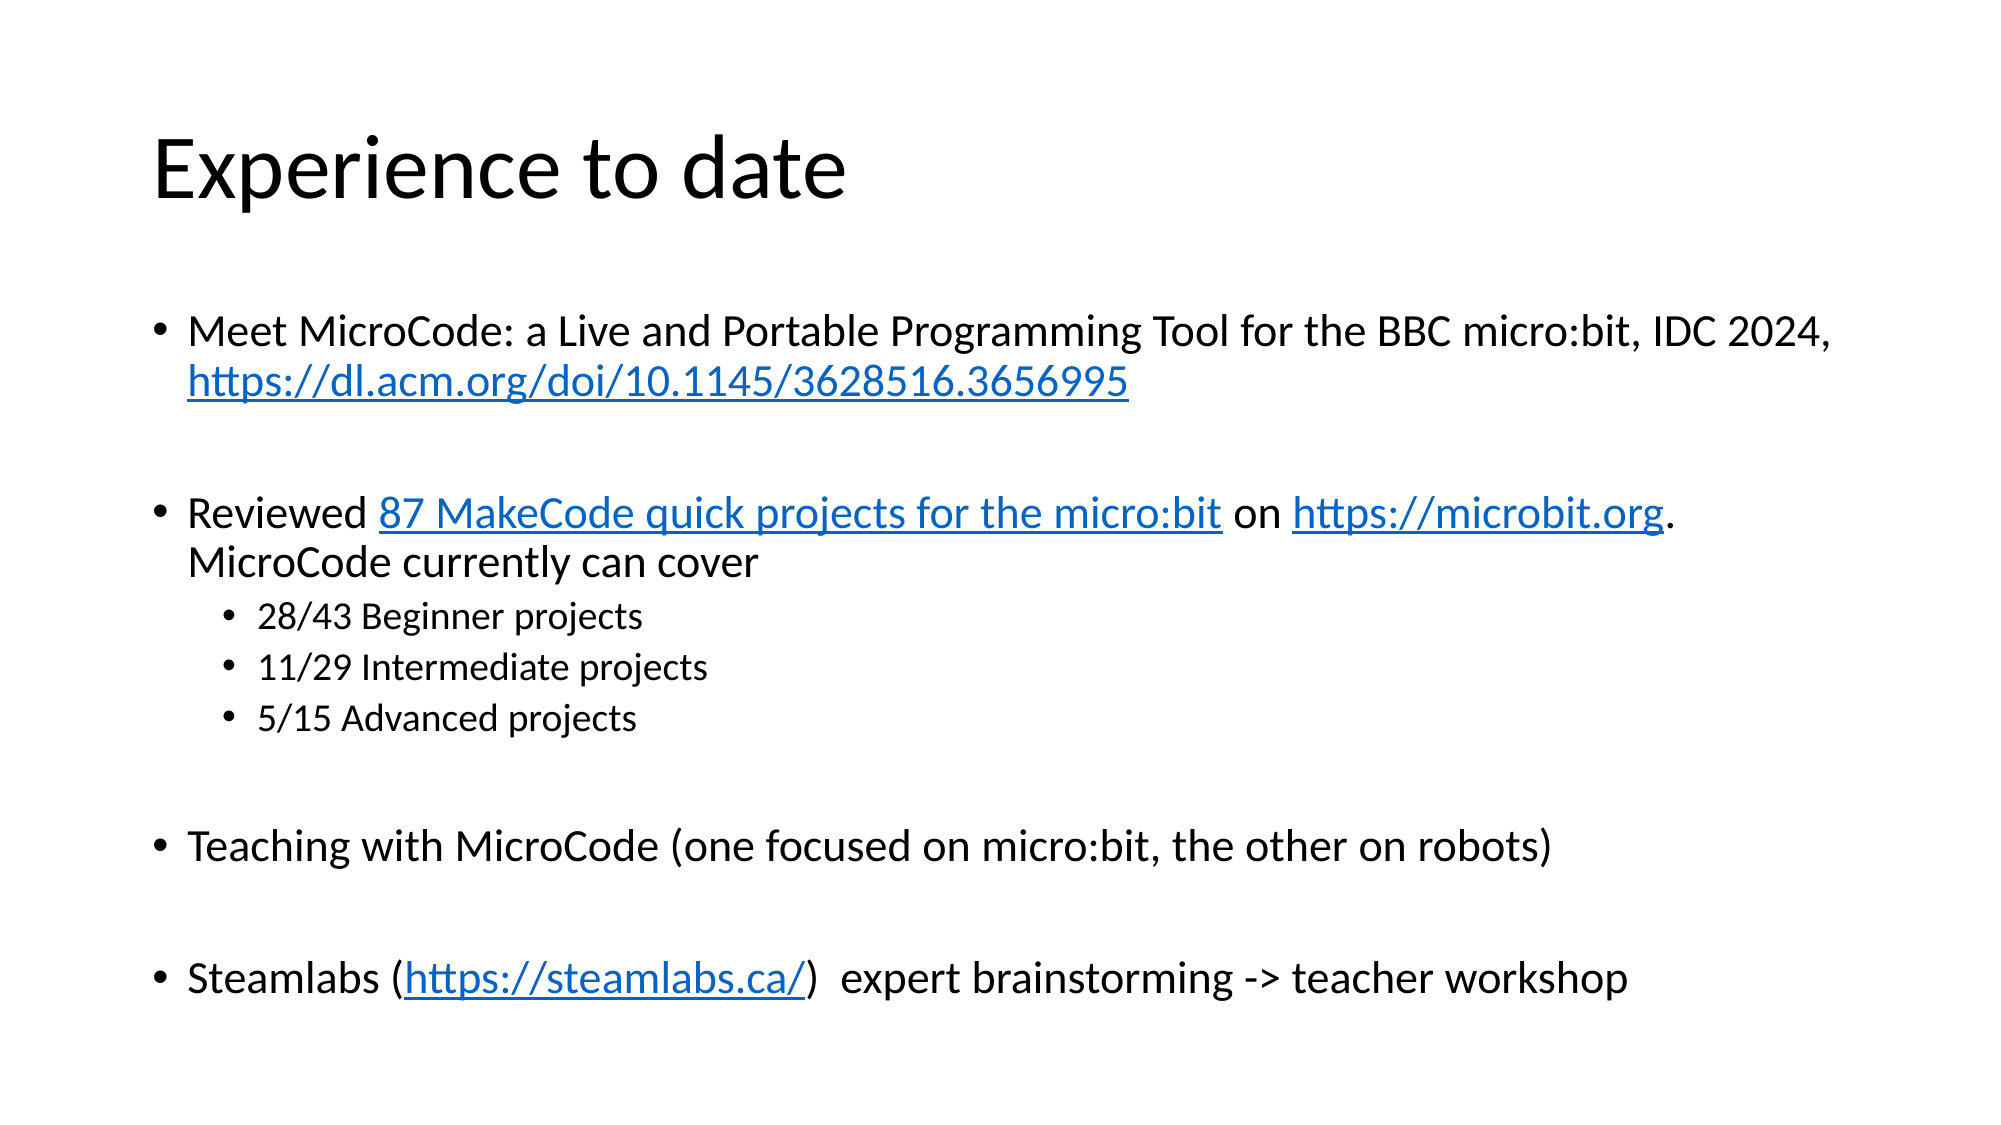

# Experience to date
Meet MicroCode: a Live and Portable Programming Tool for the BBC micro:bit, IDC 2024, https://dl.acm.org/doi/10.1145/3628516.3656995

Reviewed 87 MakeCode quick projects for the micro:bit on https://microbit.org. MicroCode currently can cover
28/43 Beginner projects
11/29 Intermediate projects
5/15 Advanced projects

Teaching with MicroCode (one focused on micro:bit, the other on robots)

Steamlabs (https://steamlabs.ca/)  expert brainstorming -> teacher workshop